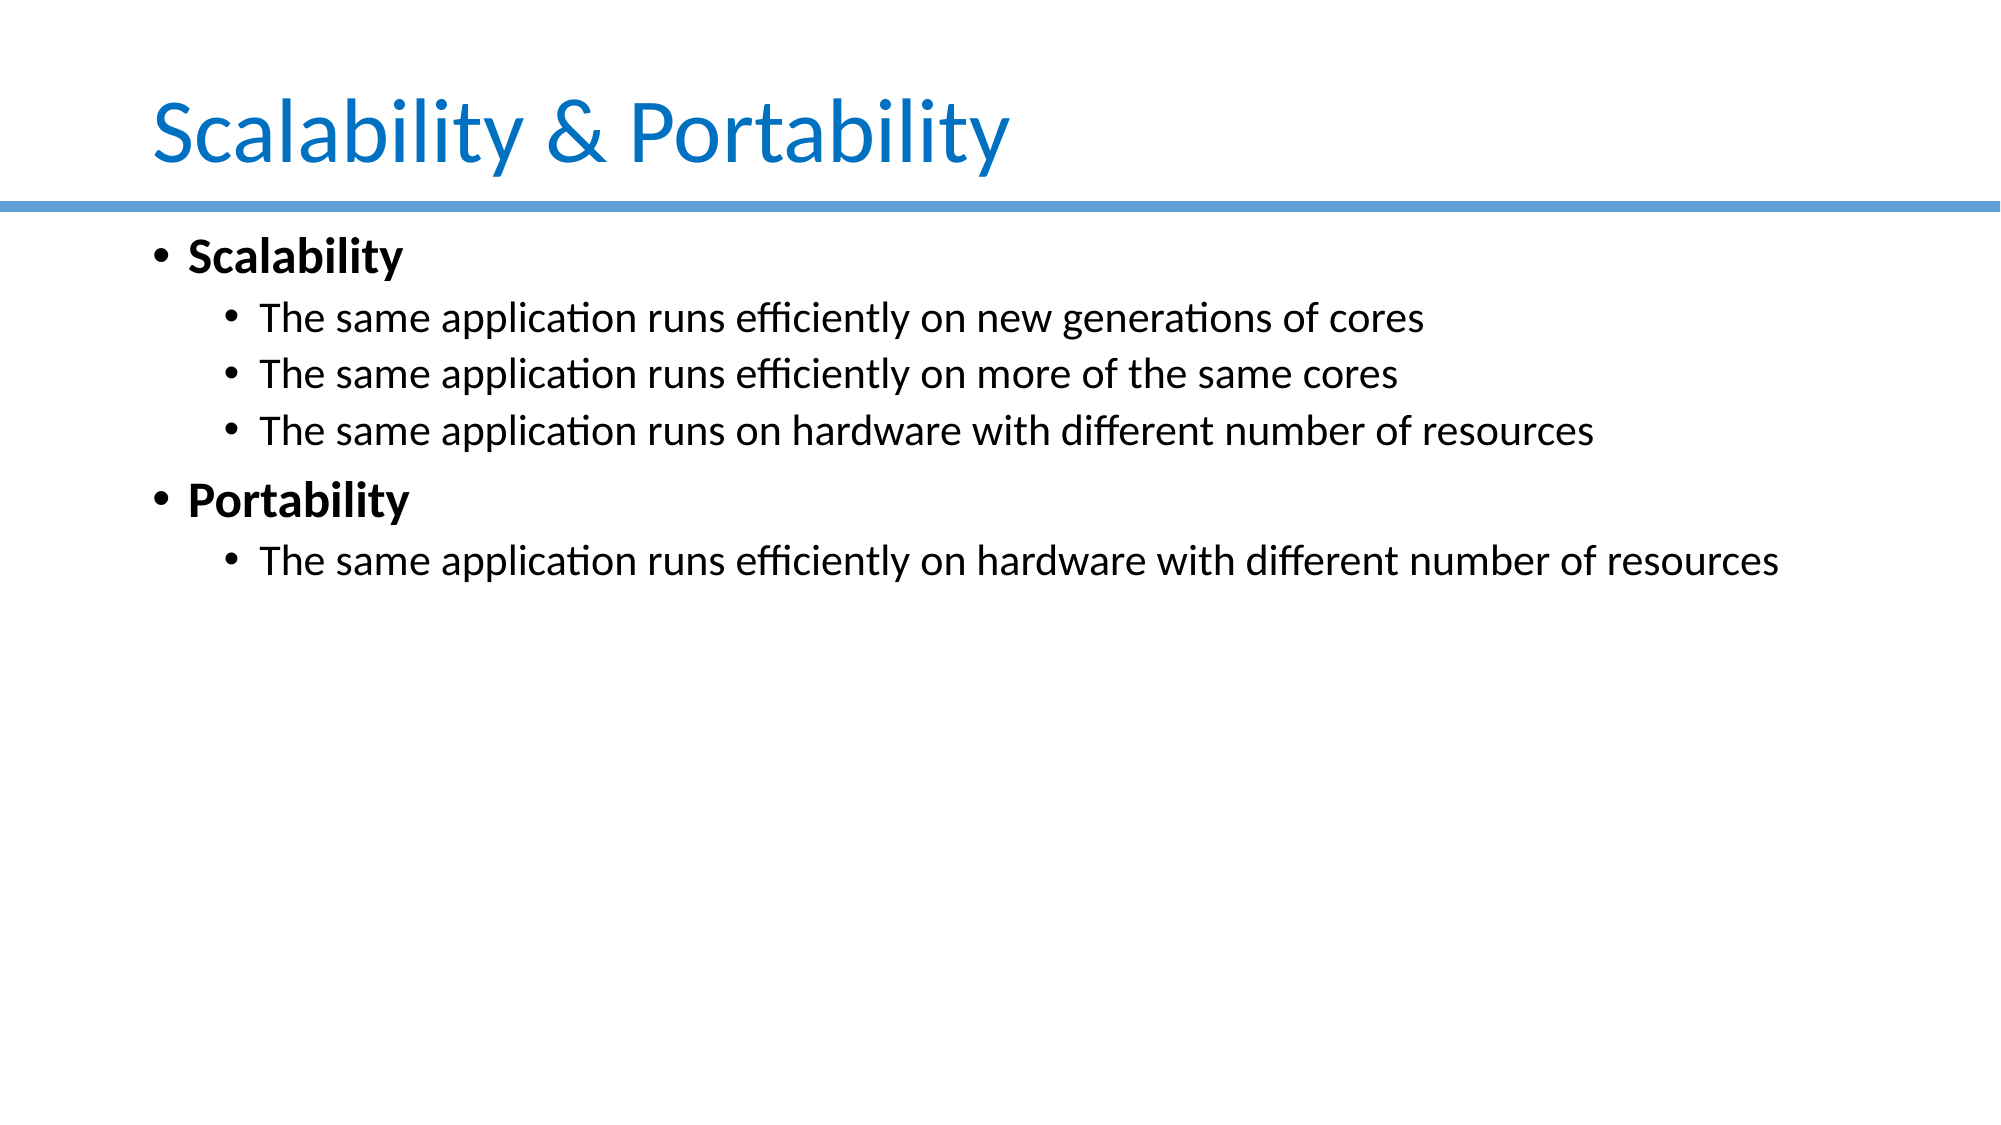

# Scalability & Portability
Scalability
The same application runs efficiently on new generations of cores
The same application runs efficiently on more of the same cores
The same application runs on hardware with different number of resources
Portability
The same application runs efficiently on hardware with different number of resources